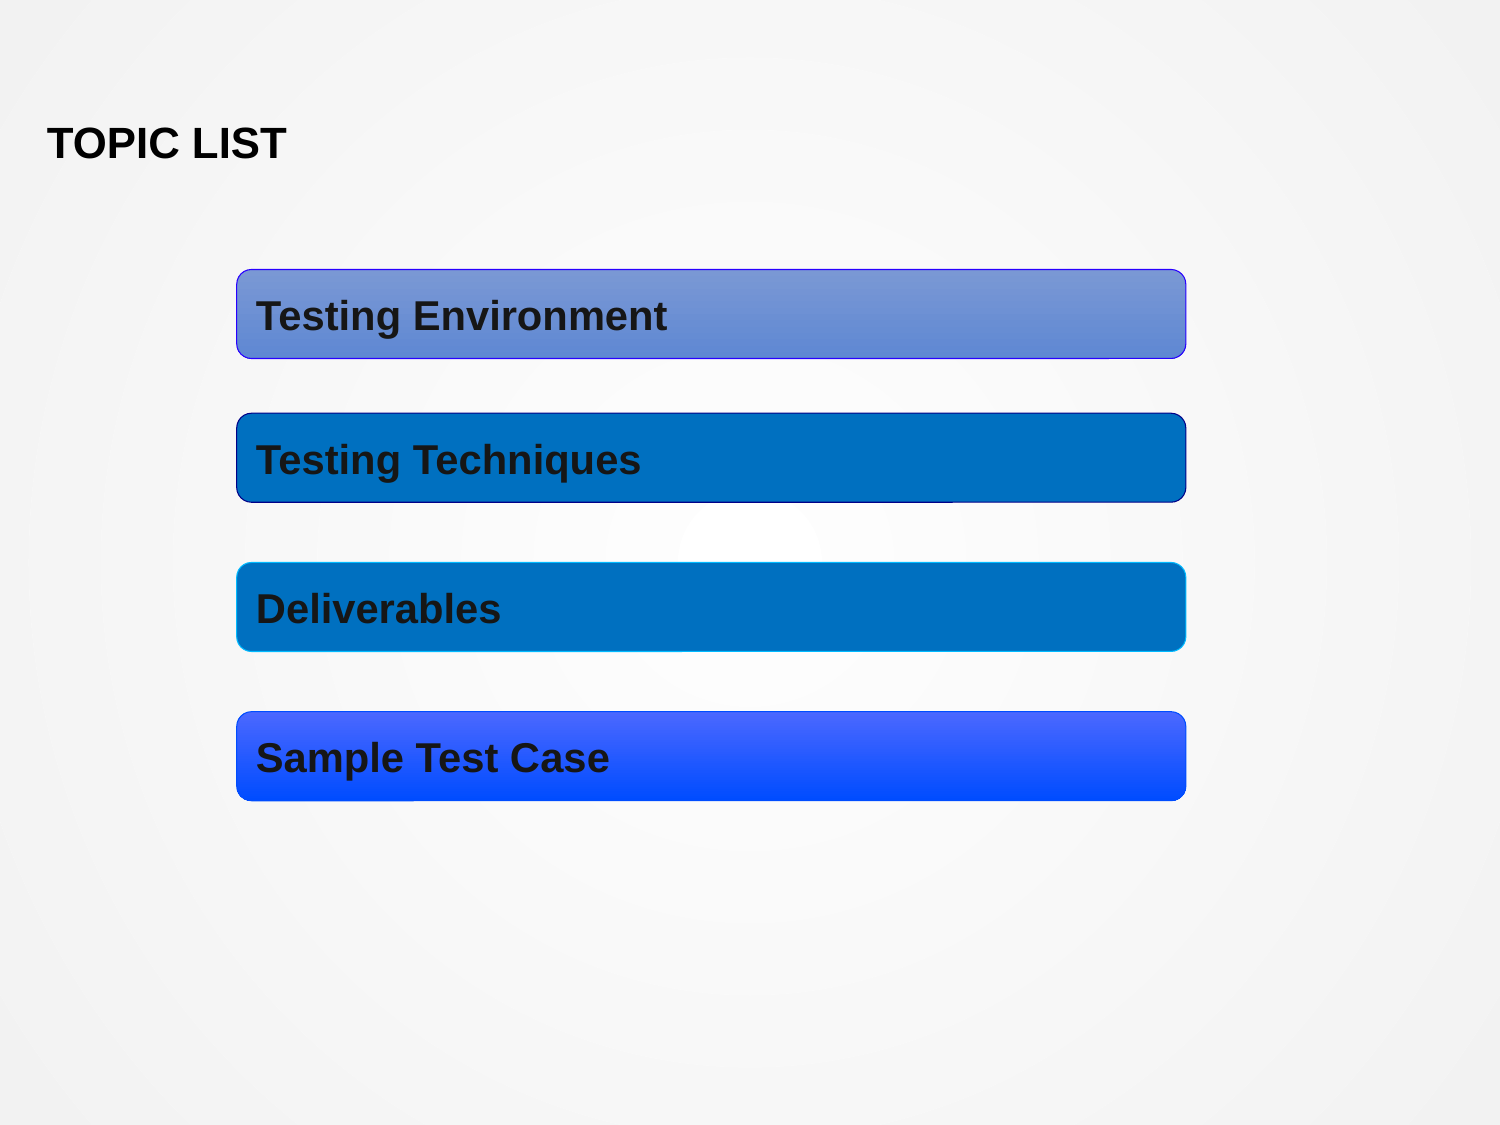

# Topic list
Testing Environment
Testing Techniques
Deliverables
Sample Test Case